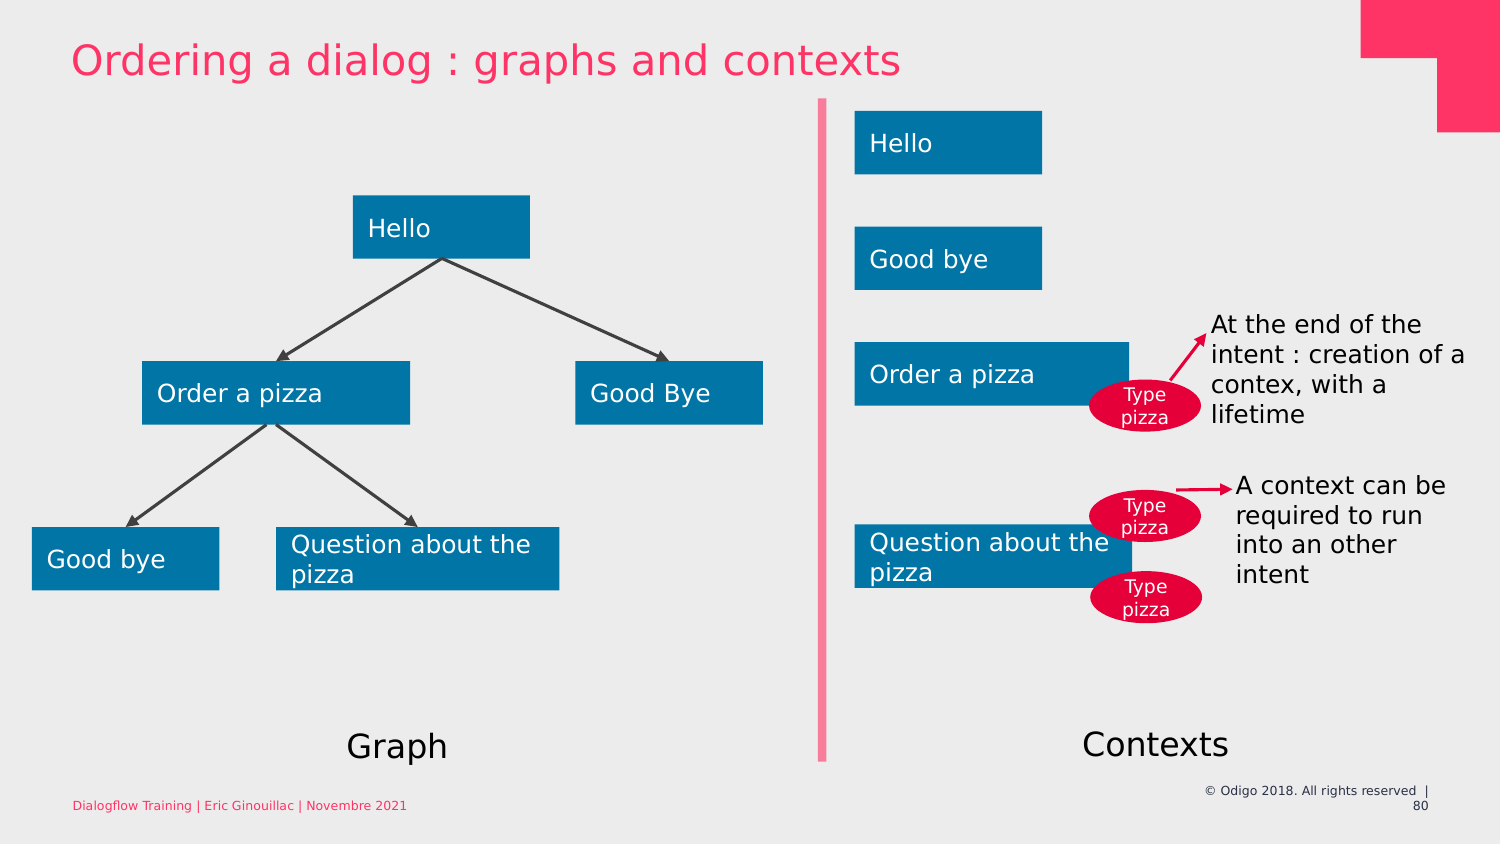

# Ordering a dialog : graphs and contexts
Hello
Hello
Good bye
At the end of the intent : creation of a contex, with a lifetime
Order a pizza
Order a pizza
Good Bye
Type pizza
A context can be required to run into an other intent
Type pizza
Question about the pizza
Good bye
Question about the pizza
Type pizza
Contexts
Graph